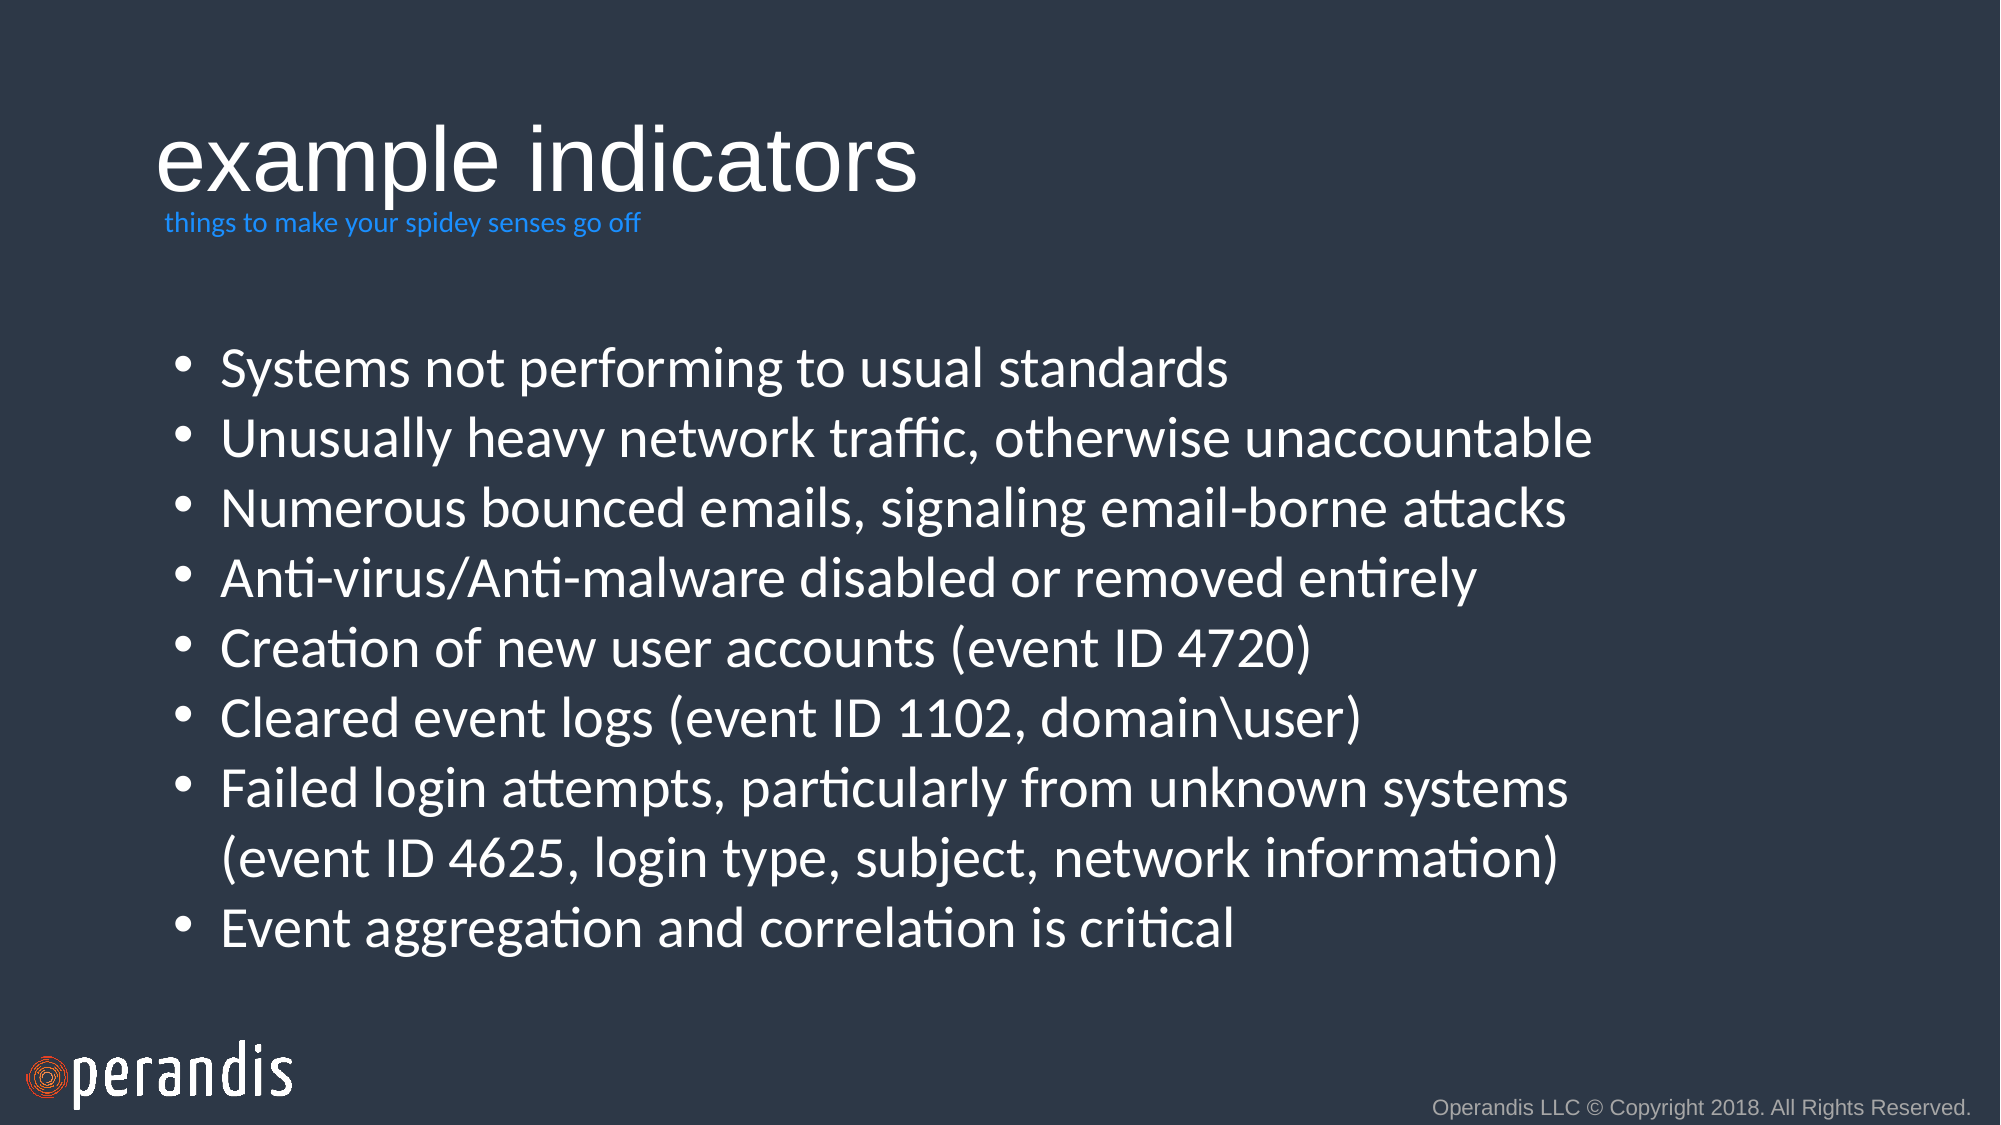

# example indicators
things to make your spidey senses go off
Systems not performing to usual standards
Unusually heavy network traffic, otherwise unaccountable
Numerous bounced emails, signaling email-borne attacks
Anti-virus/Anti-malware disabled or removed entirely
Creation of new user accounts (event ID 4720)
Cleared event logs (event ID 1102, domain\user)
Failed login attempts, particularly from unknown systems (event ID 4625, login type, subject, network information)
Event aggregation and correlation is critical